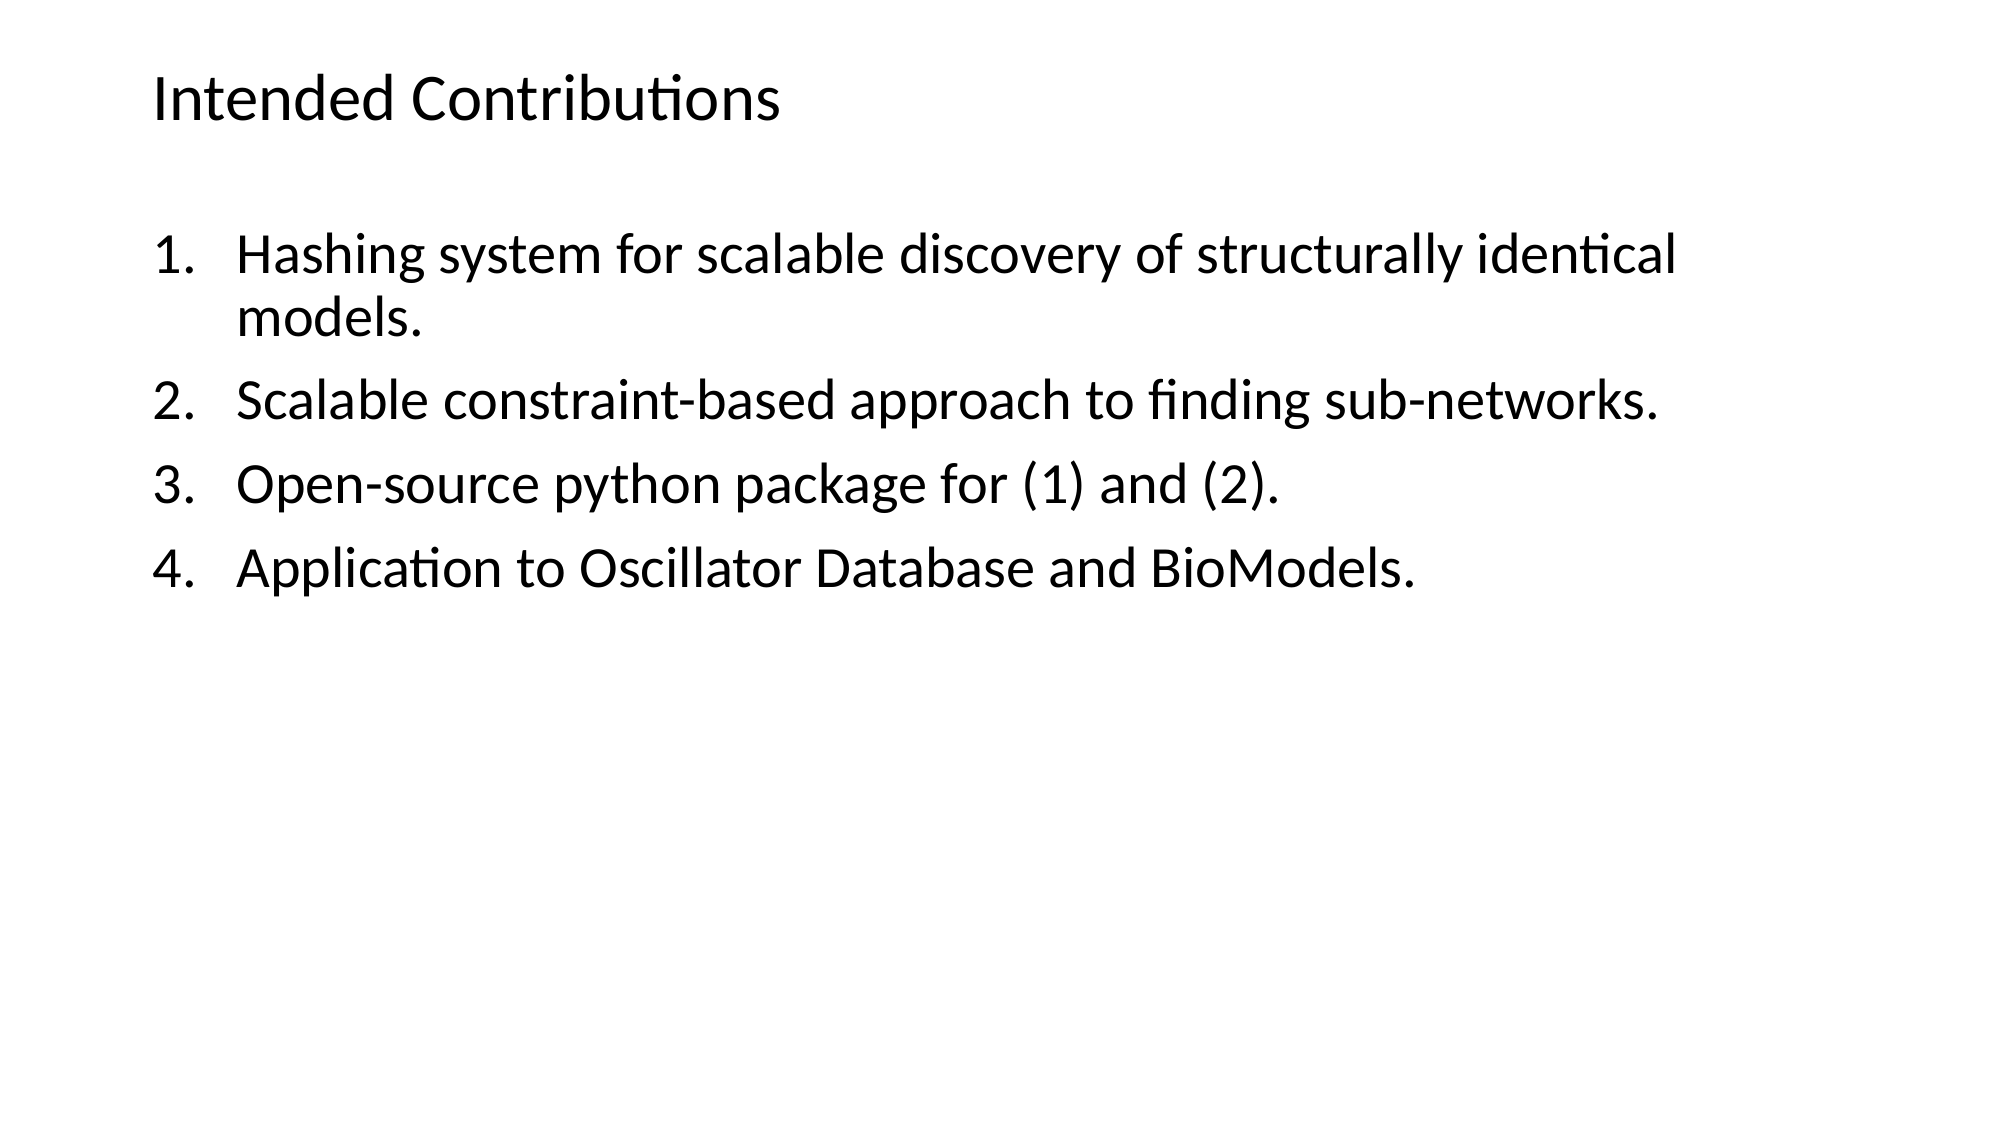

# Intended Contributions
Hashing system for scalable discovery of structurally identical models.
Scalable constraint-based approach to finding sub-networks.
Open-source python package for (1) and (2).
Application to Oscillator Database and BioModels.